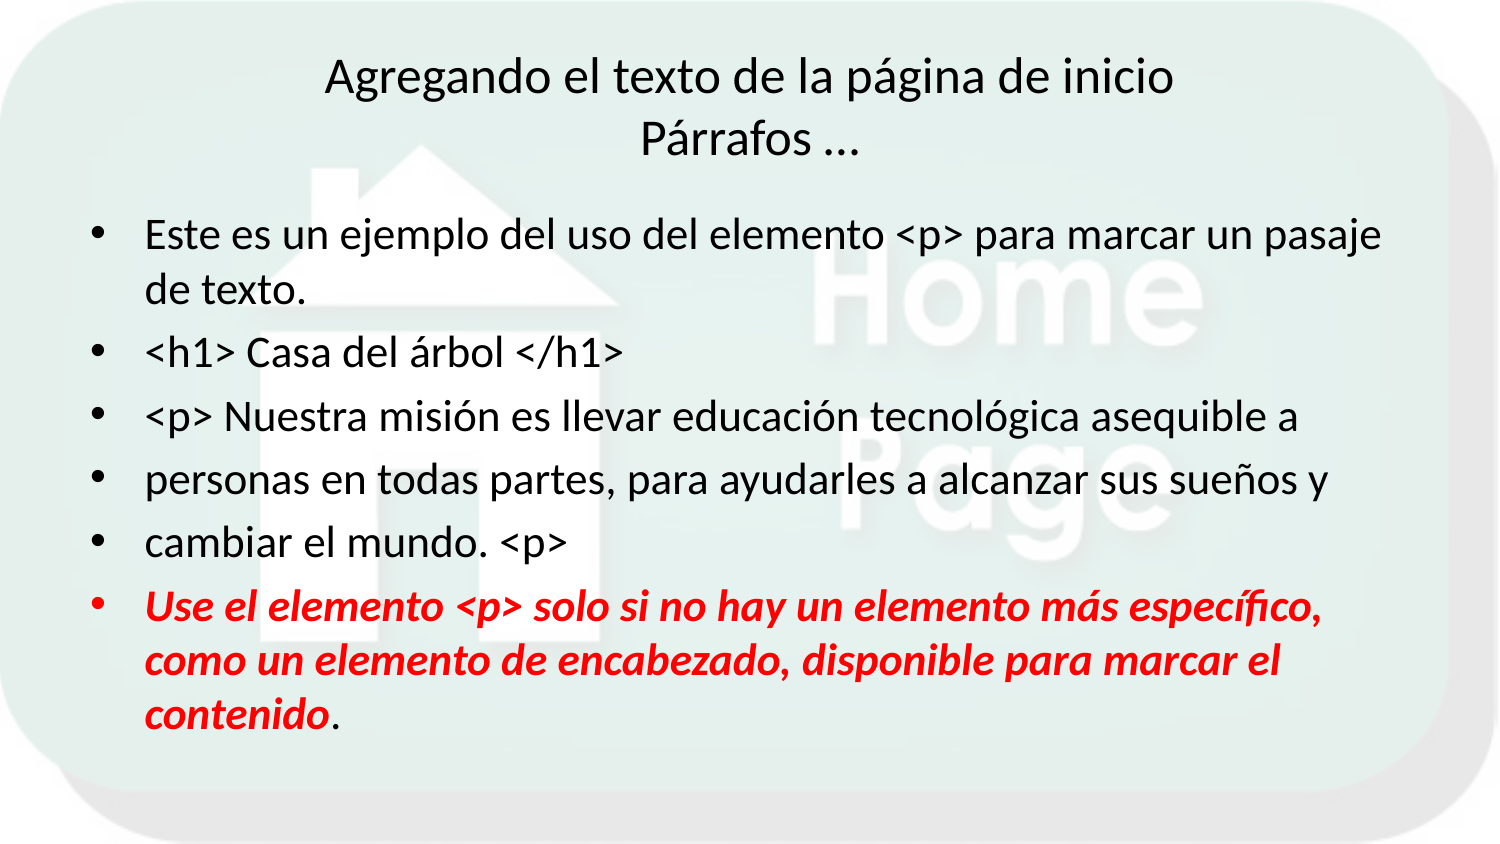

# Agregando el texto de la página de inicio Párrafos …
Este es un ejemplo del uso del elemento <p> para marcar un pasaje de texto.
<h1> Casa del árbol </h1>
<p> Nuestra misión es llevar educación tecnológica asequible a
personas en todas partes, para ayudarles a alcanzar sus sueños y
cambiar el mundo. <p>
Use el elemento <p> solo si no hay un elemento más específico, como un elemento de encabezado, disponible para marcar el contenido.